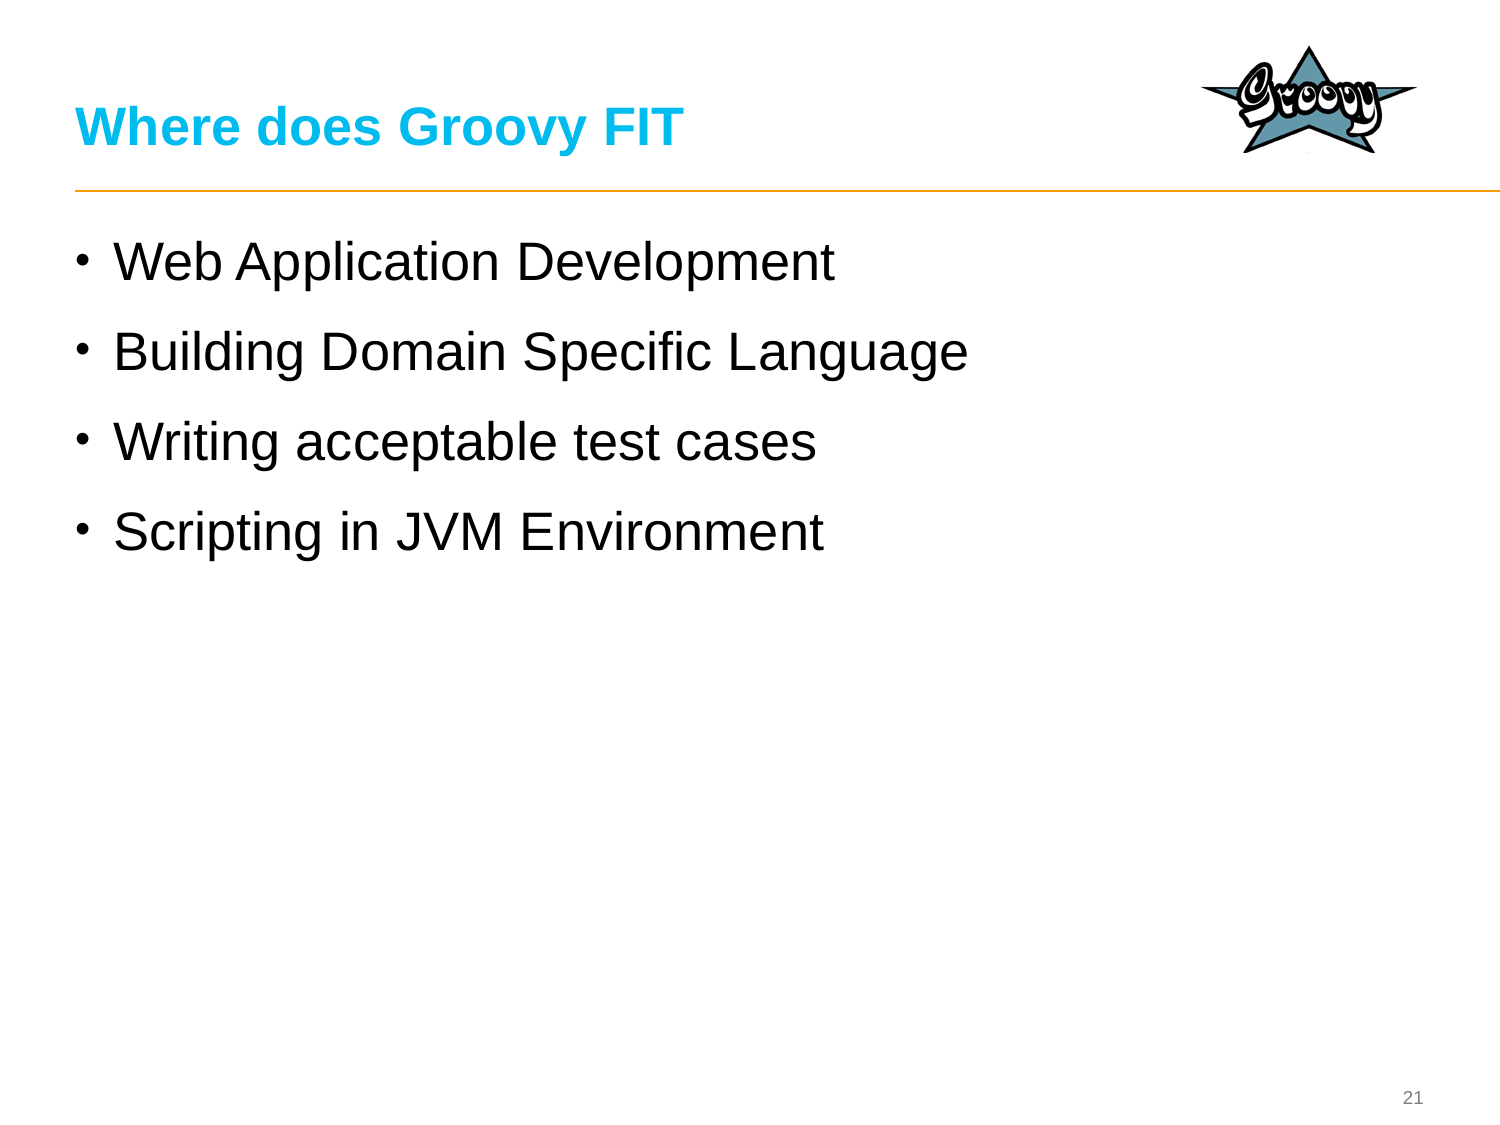

# Where does Groovy FIT
Web Application Development
Building Domain Specific Language
Writing acceptable test cases
Scripting in JVM Environment